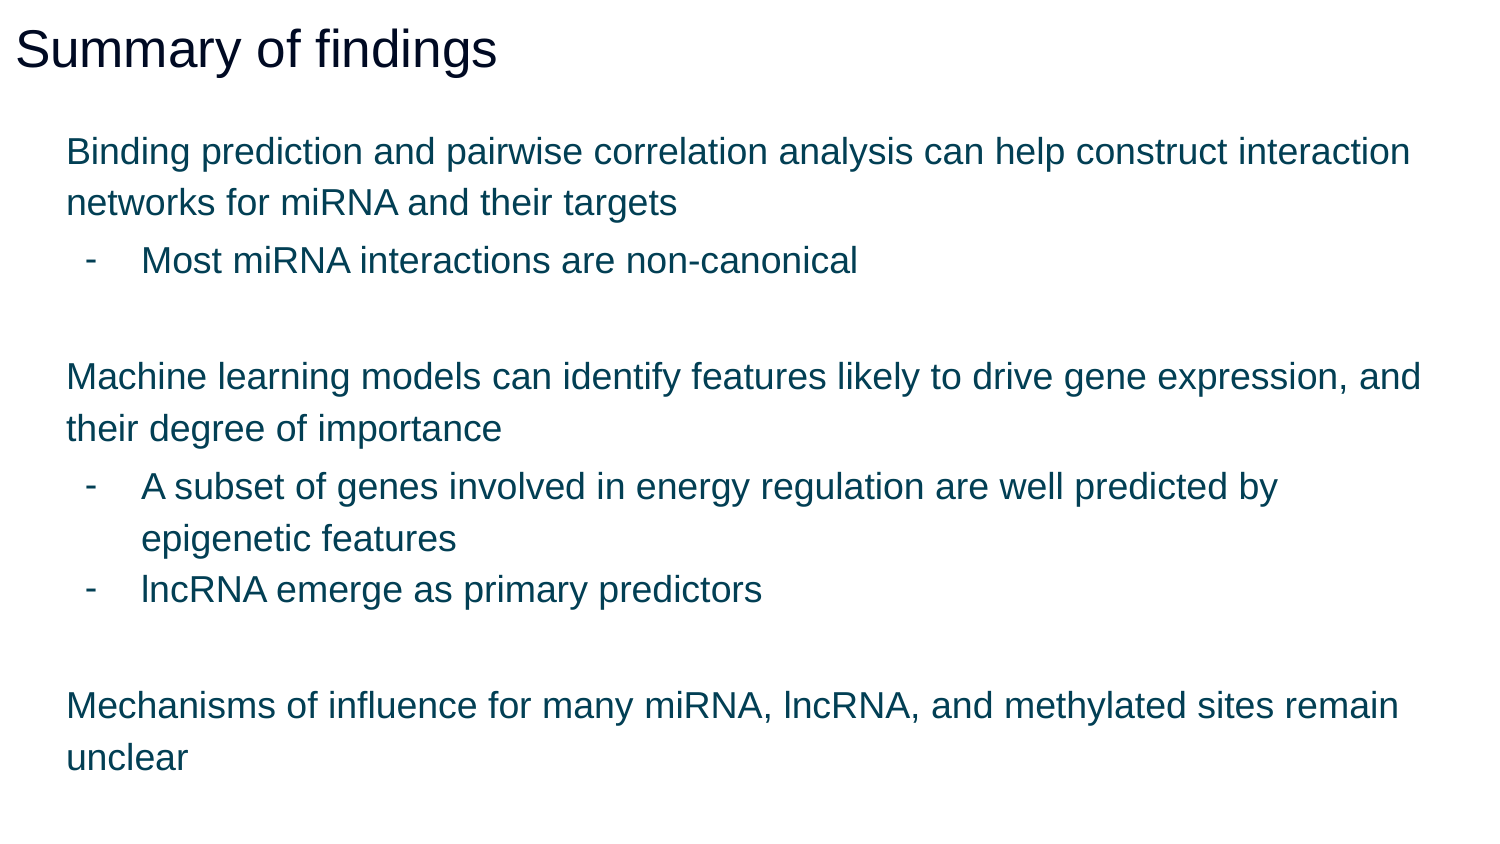

# Summary of findings
Binding prediction and pairwise correlation analysis can help construct interaction networks for miRNA and their targets
Most miRNA interactions are non-canonical

Machine learning models can identify features likely to drive gene expression, and their degree of importance
A subset of genes involved in energy regulation are well predicted by epigenetic features
lncRNA emerge as primary predictors

Mechanisms of influence for many miRNA, lncRNA, and methylated sites remain unclear